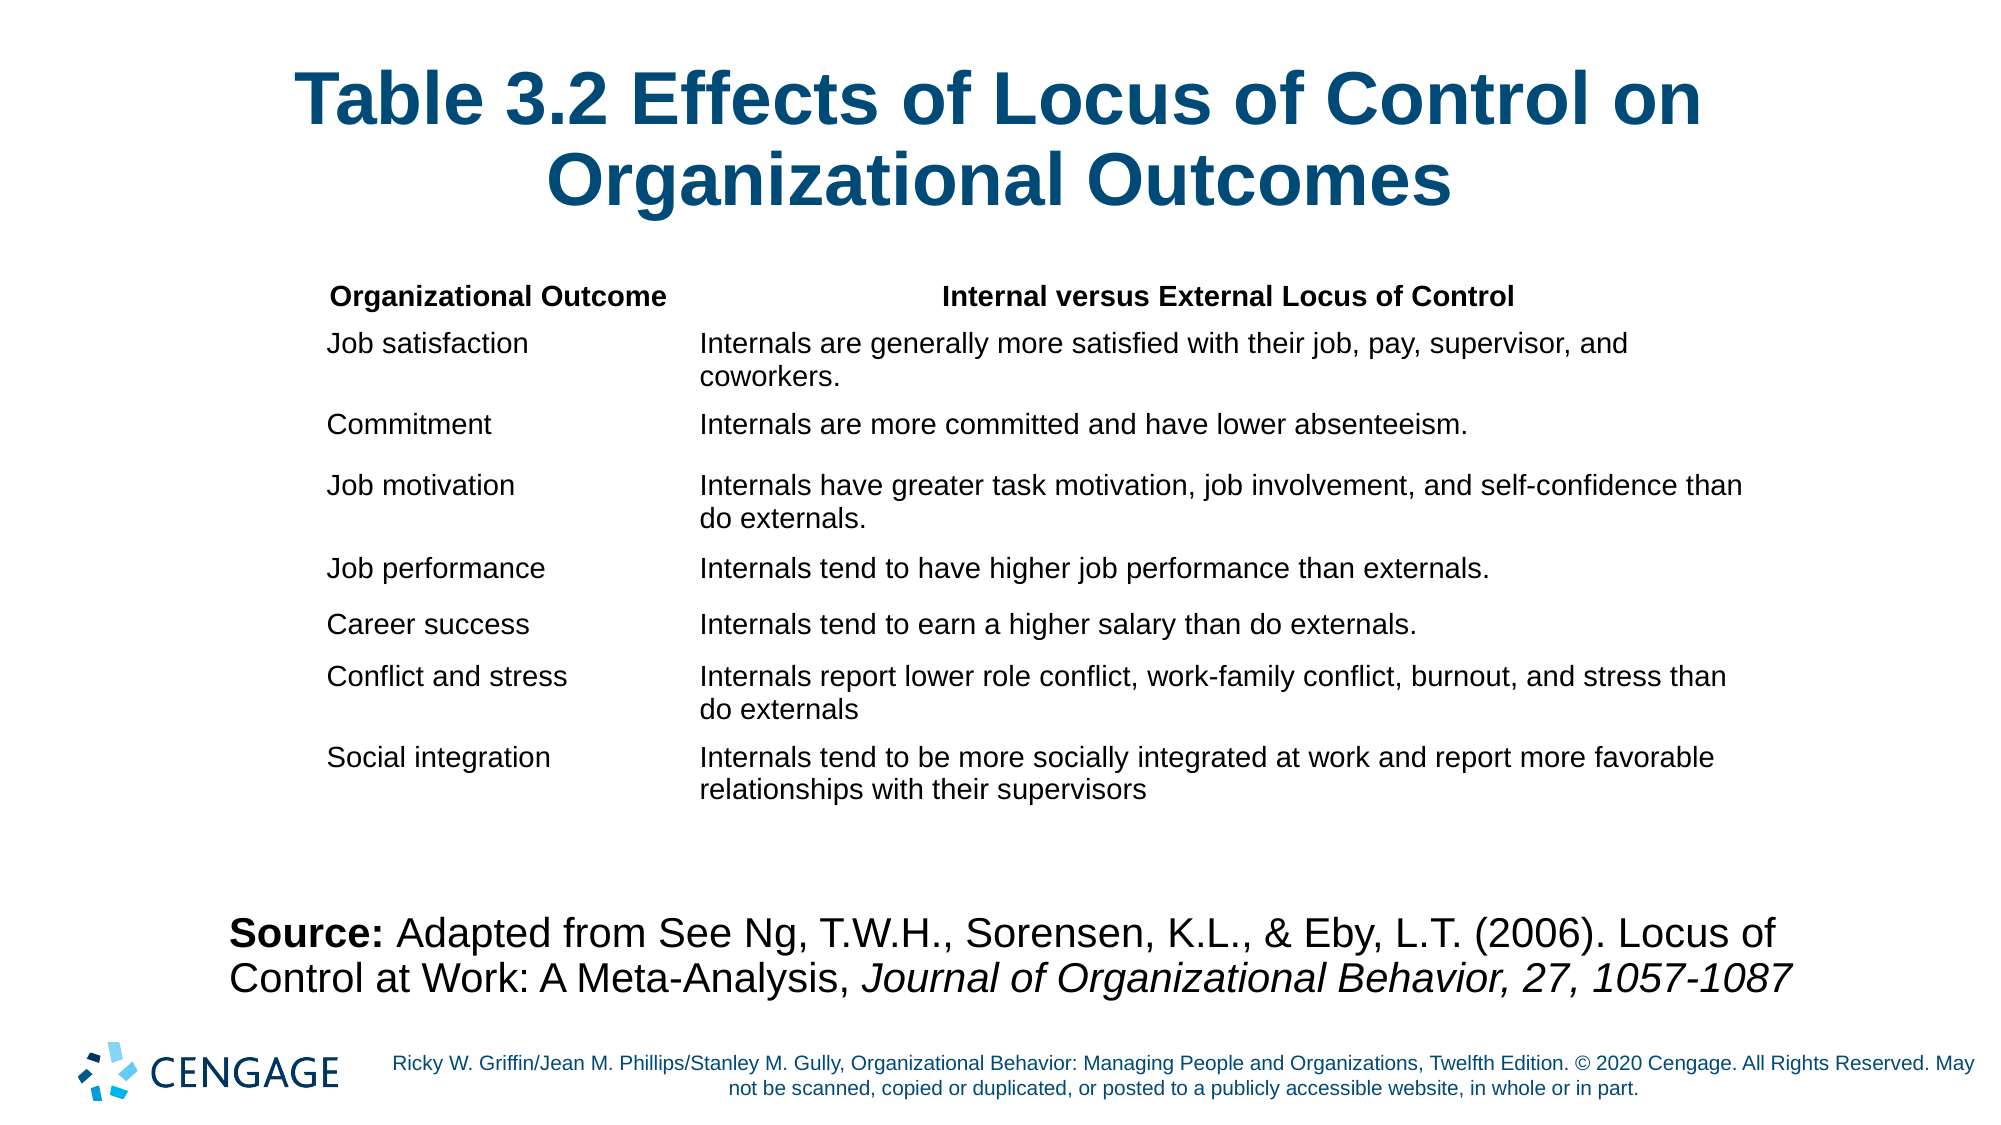

# Table 3.2 Effects of Locus of Control on Organizational Outcomes
| Organizational Outcome | Internal versus External Locus of Control |
| --- | --- |
| Job satisfaction | Internals are generally more satisfied with their job, pay, supervisor, and coworkers. |
| Commitment | Internals are more committed and have lower absenteeism. |
| Job motivation | Internals have greater task motivation, job involvement, and self-confidence than do externals. |
| Job performance | Internals tend to have higher job performance than externals. |
| Career success | Internals tend to earn a higher salary than do externals. |
| Conflict and stress | Internals report lower role conflict, work-family conflict, burnout, and stress than do externals |
| Social integration | Internals tend to be more socially integrated at work and report more favorable relationships with their supervisors |
Source: Adapted from See Ng, T.W.H., Sorensen, K.L., & Eby, L.T. (2006). Locus of Control at Work: A Meta-Analysis, Journal of Organizational Behavior, 27, 1057-1087